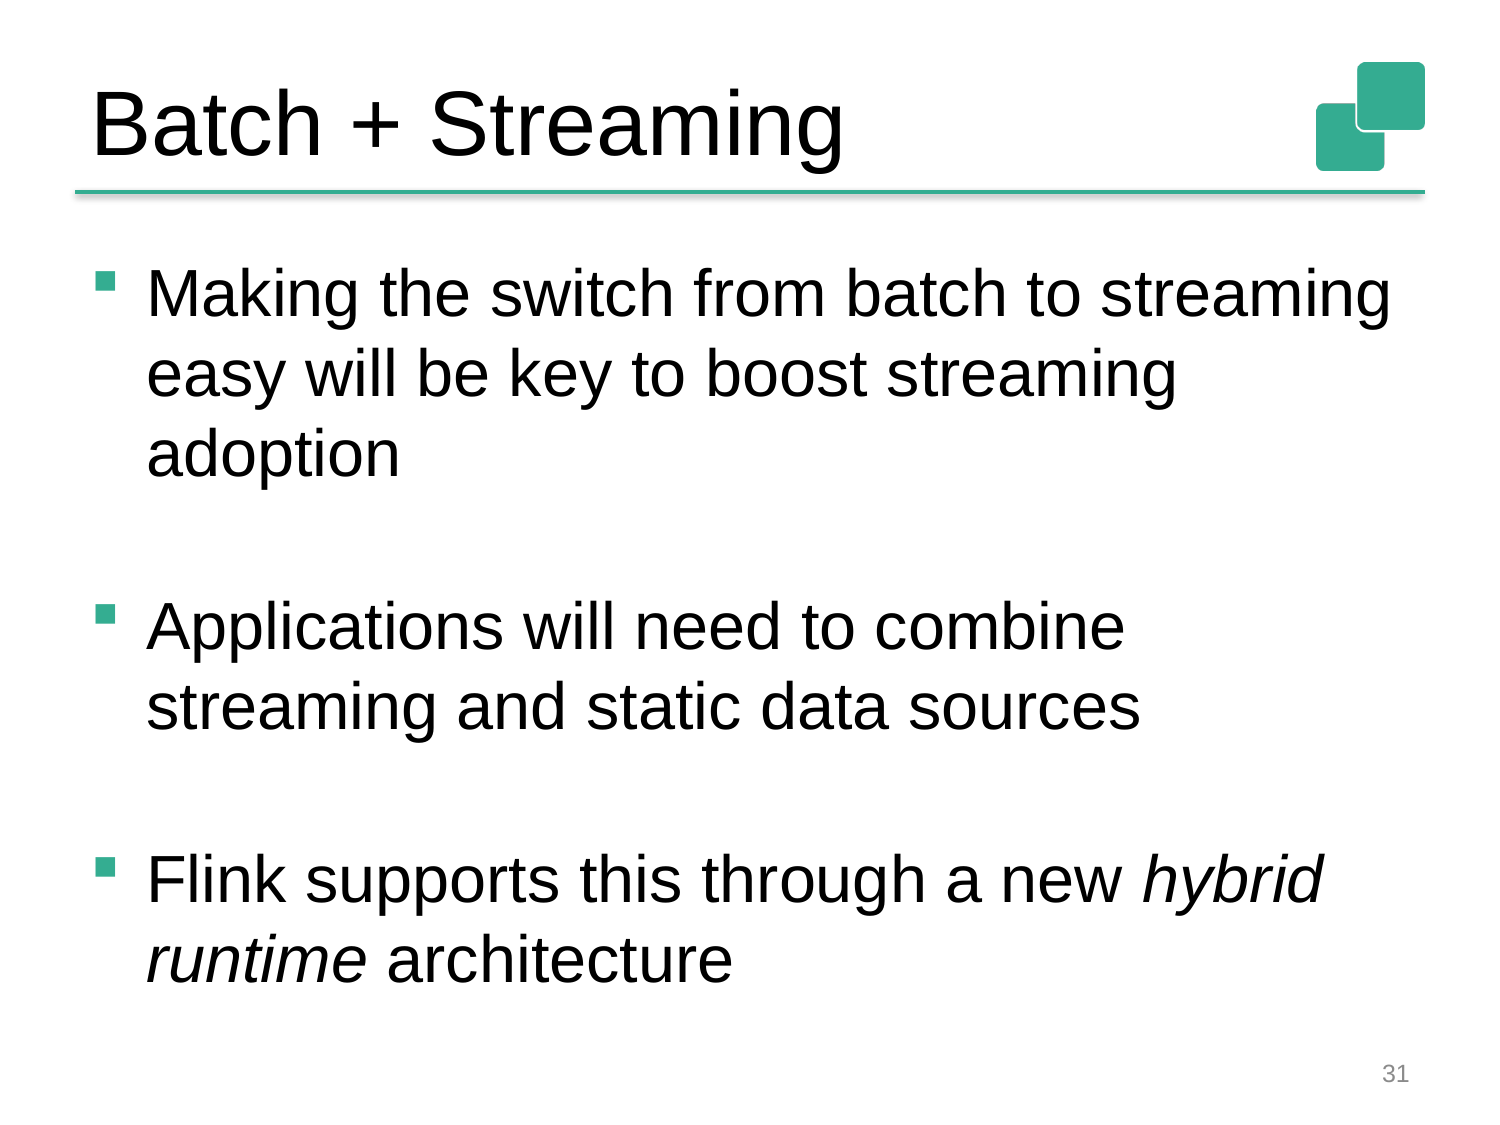

# Batch + Streaming
Making the switch from batch to streaming easy will be key to boost streaming adoption

Applications will need to combine streaming and static data sources

Flink supports this through a new hybrid runtime architecture

31